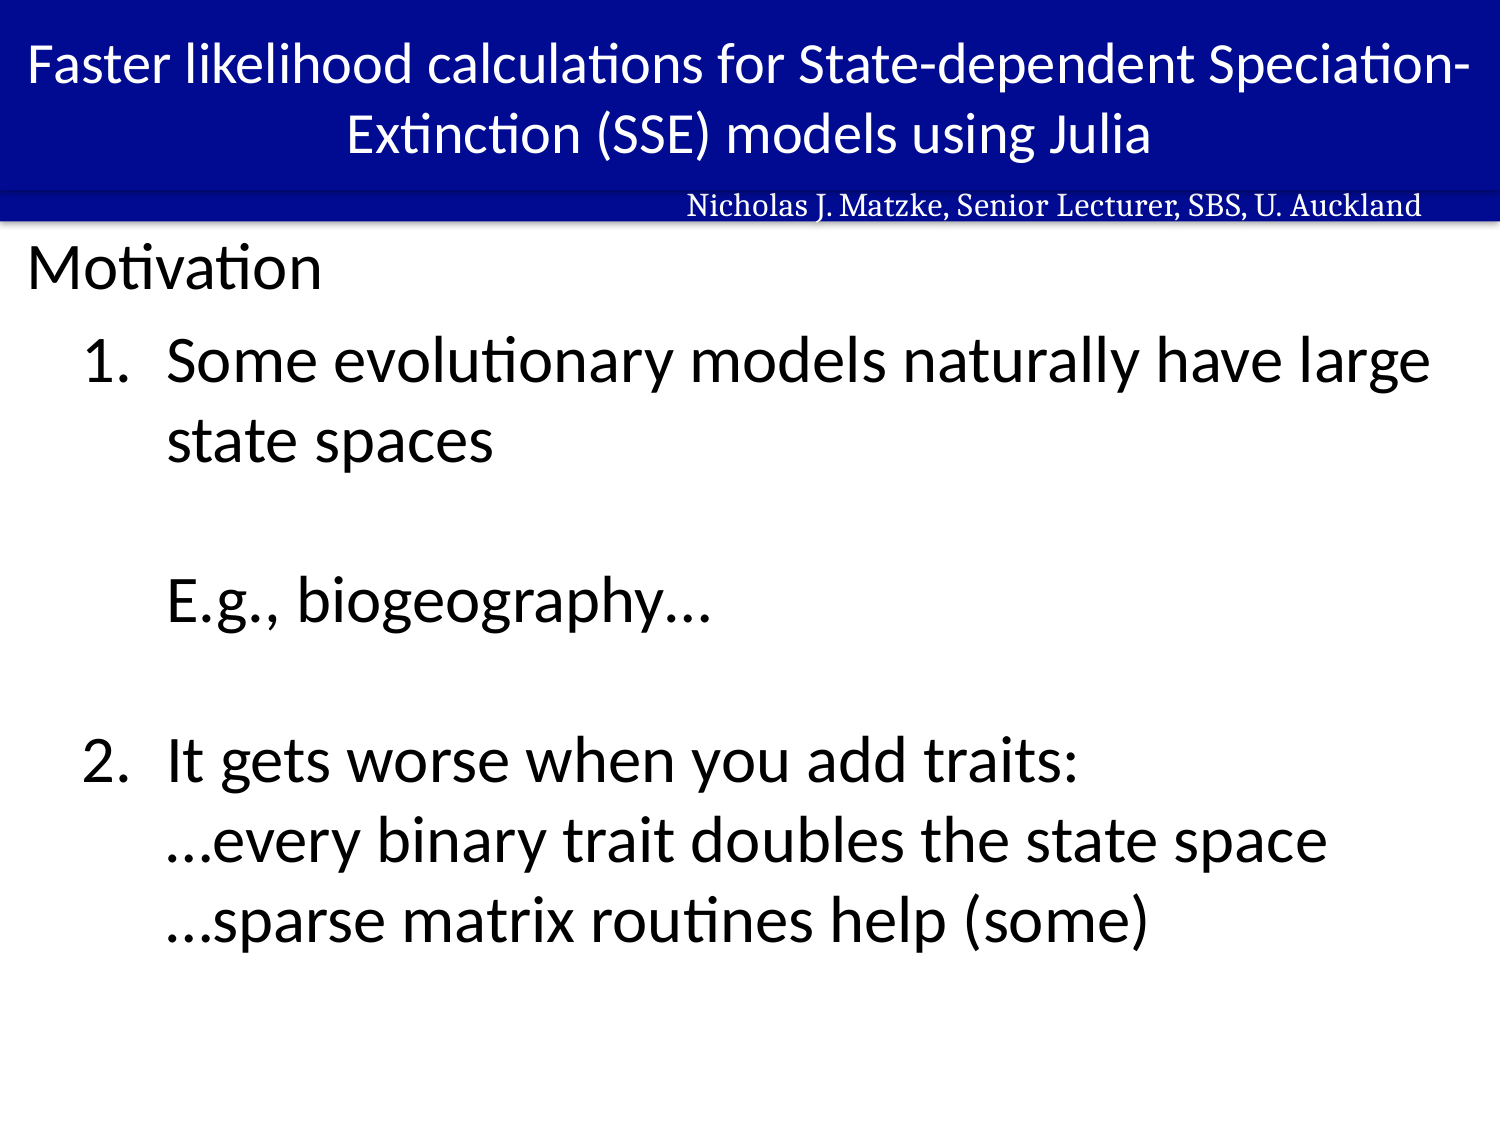

Faster likelihood calculations for State-dependent Speciation-Extinction (SSE) models using Julia
                                                                  Nicholas J. Matzke, Senior Lecturer, SBS, U. Auckland
# Motivation
Some evolutionary models naturally have large state spaces
E.g., biogeography…
It gets worse when you add traits:
…every binary trait doubles the state space
…sparse matrix routines help (some)